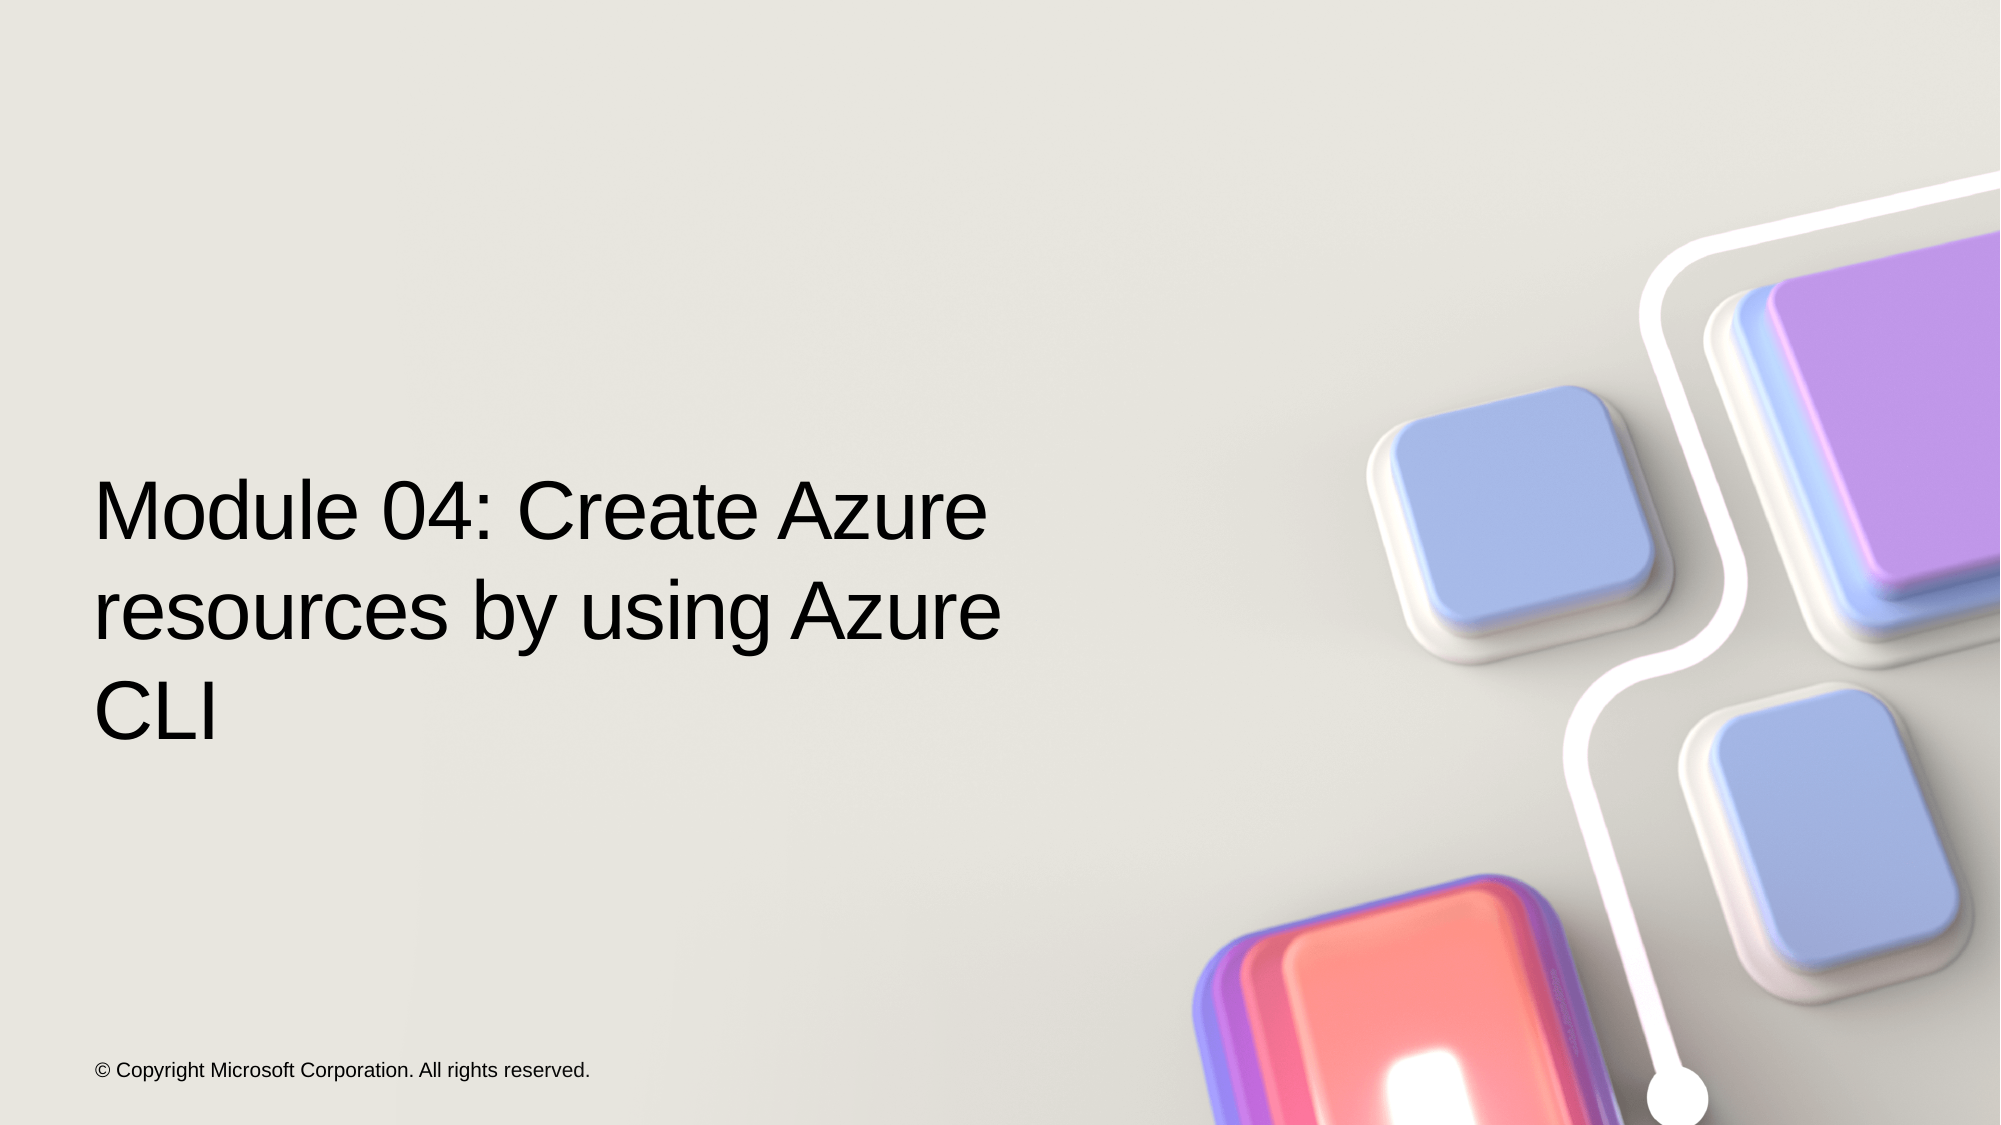

# Module 04: Create Azure resources by using Azure CLI